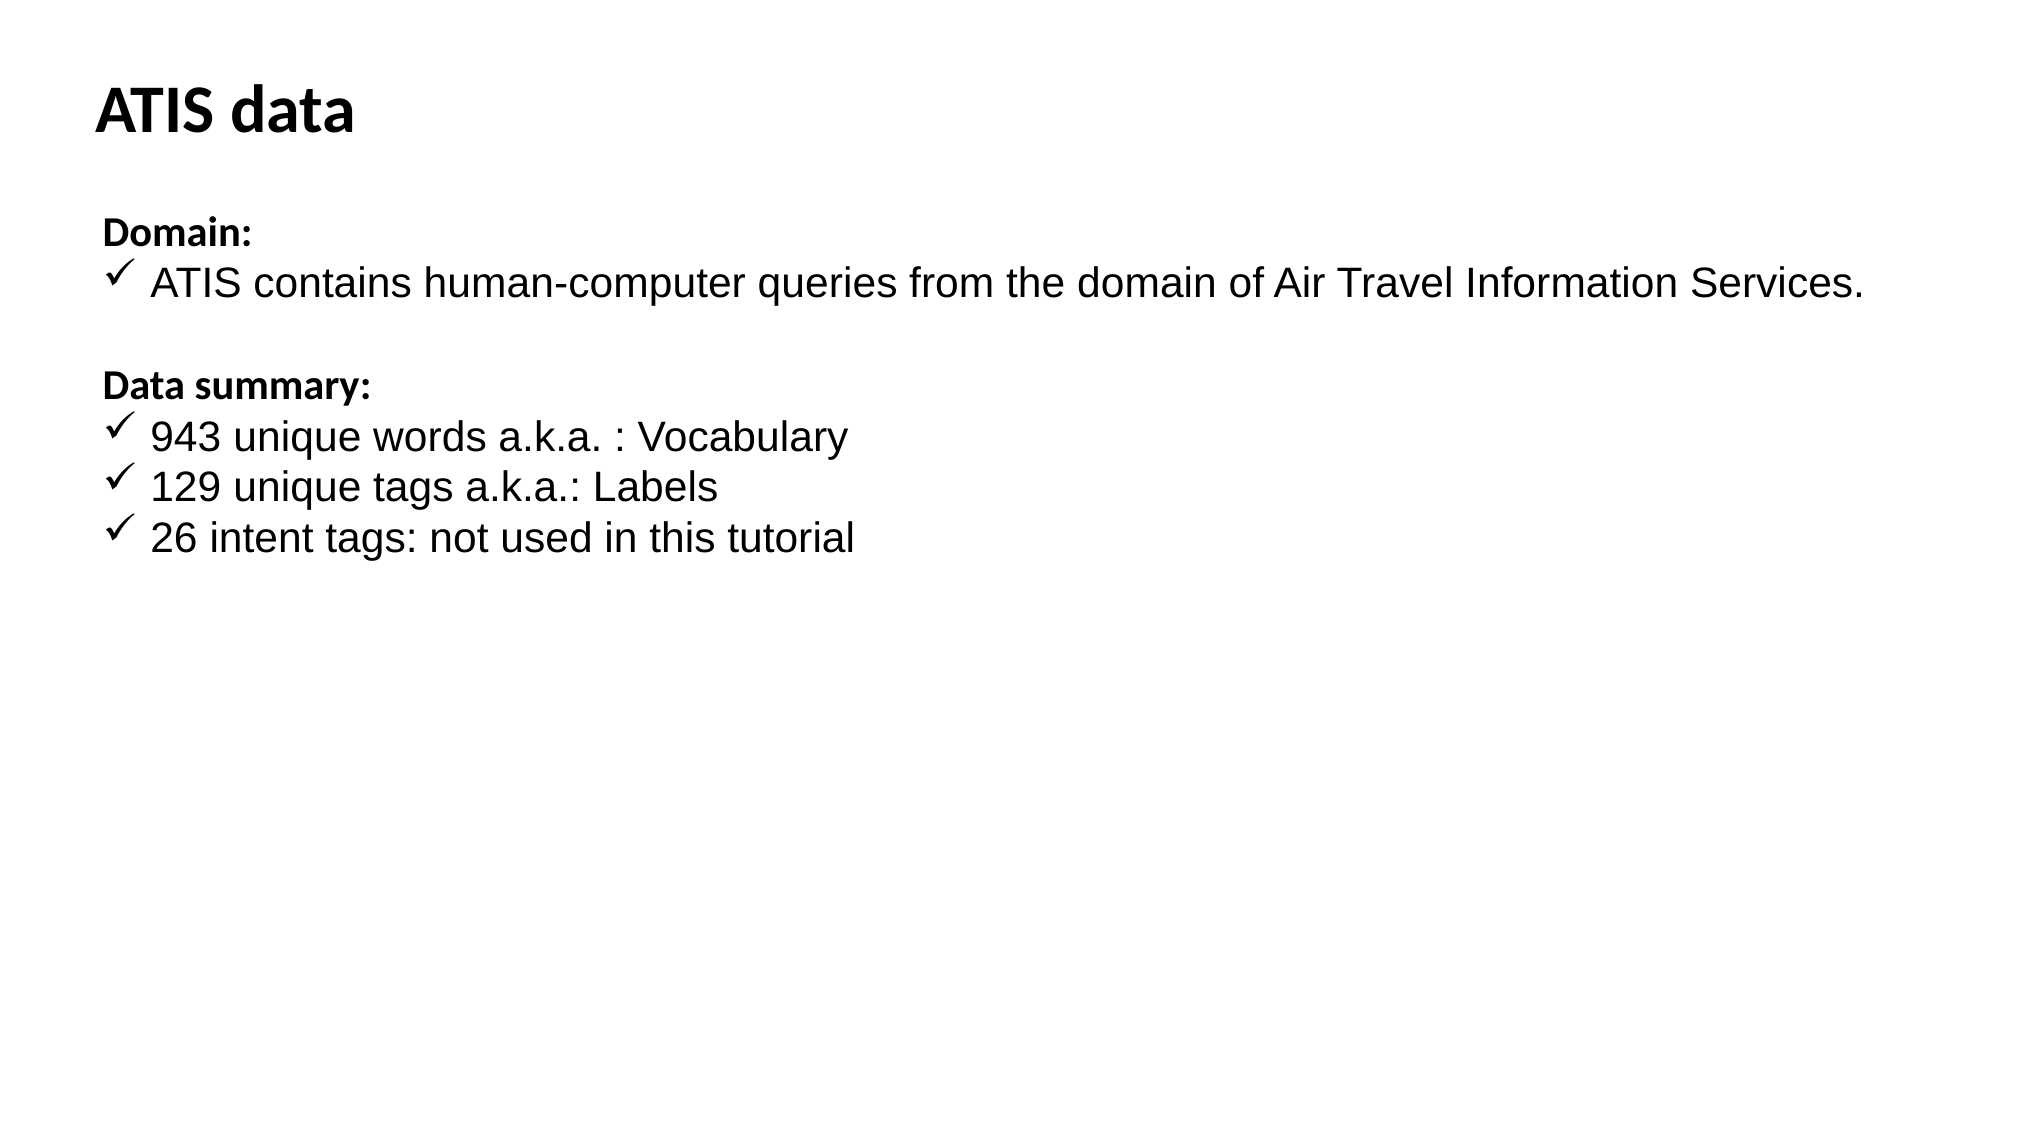

ATIS data
Domain:
ATIS contains human-computer queries from the domain of Air Travel Information Services.

Data summary:
943 unique words a.k.a. : Vocabulary
129 unique tags a.k.a.: Labels
26 intent tags: not used in this tutorial